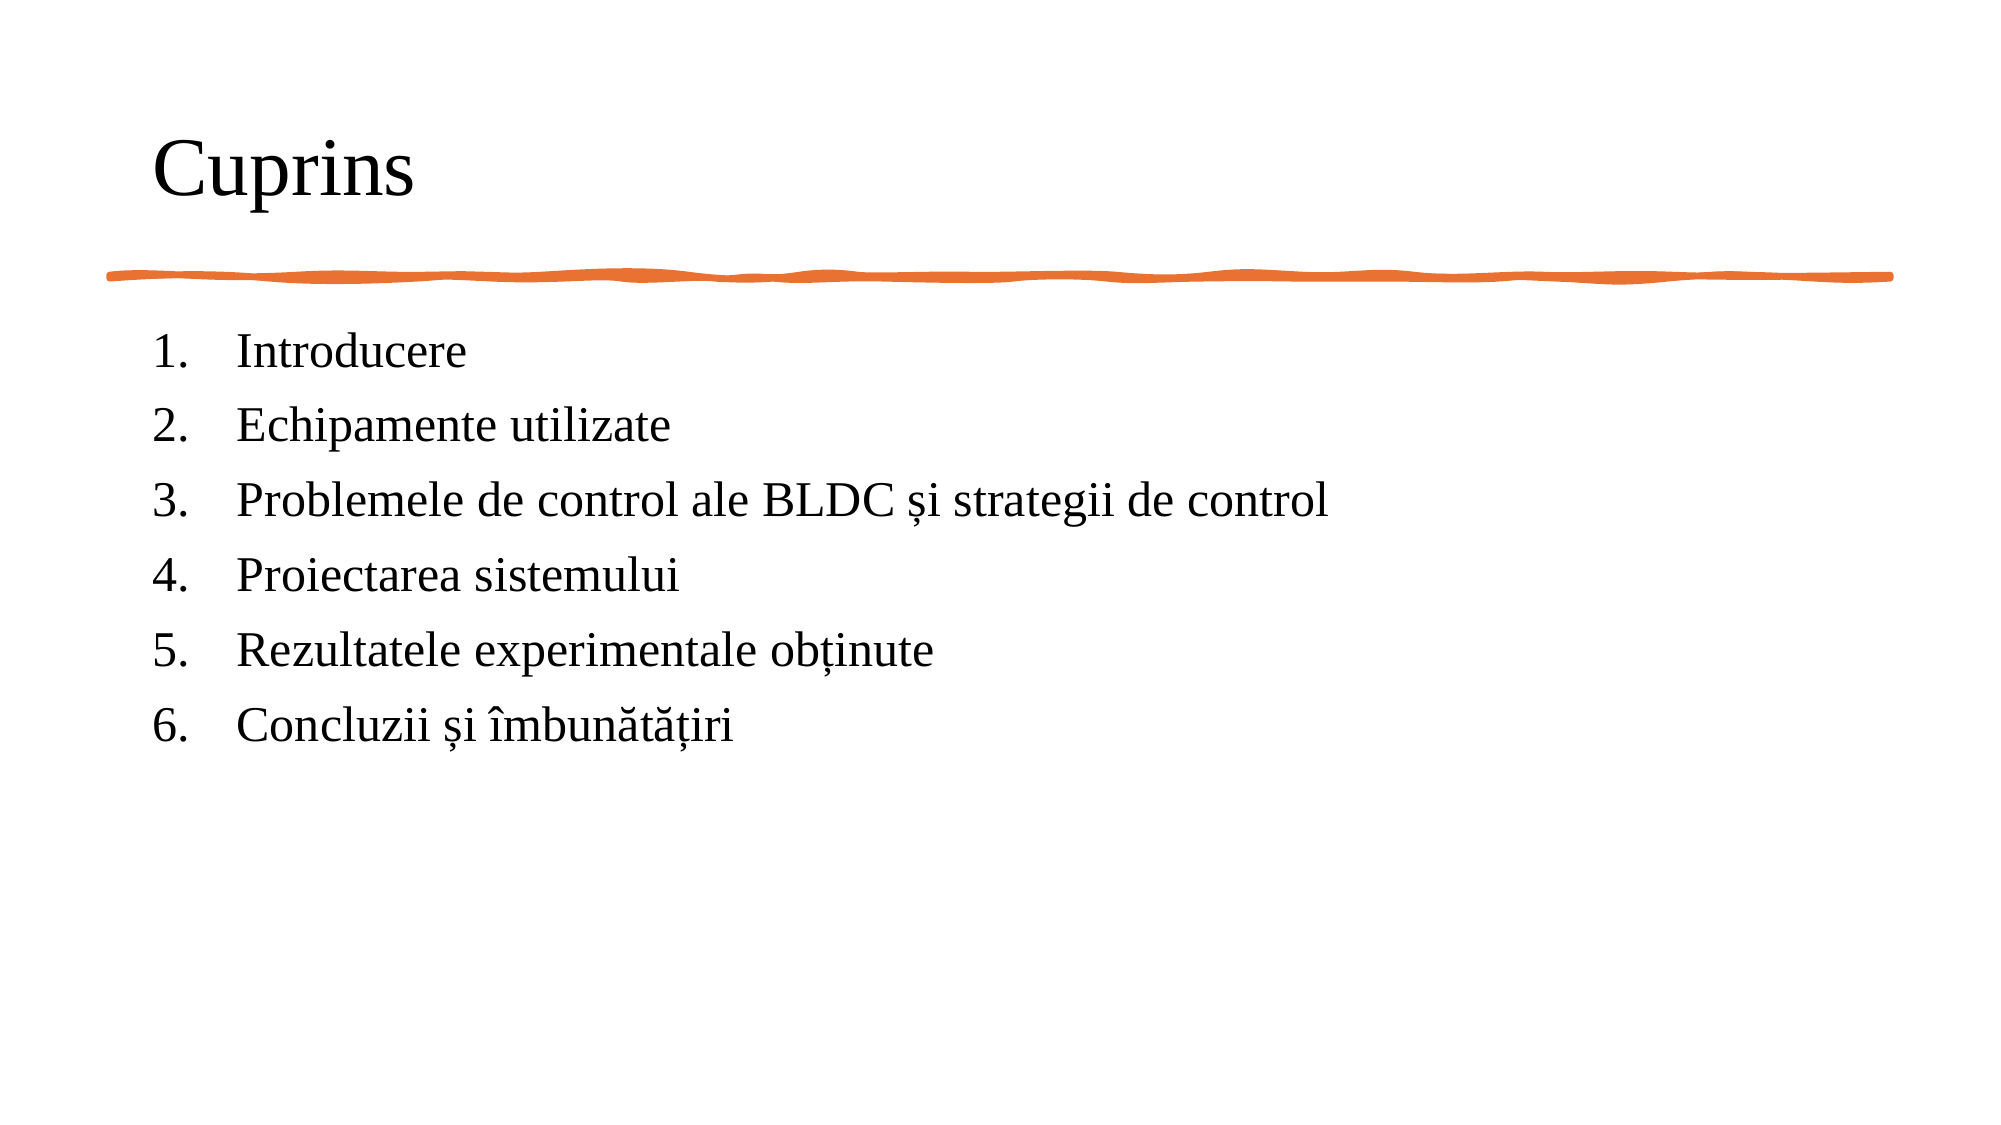

# Cuprins

Introducere
Echipamente utilizate
Problemele de control ale BLDC și strategii de control
Proiectarea sistemului
Rezultatele experimentale obținute
Concluzii și îmbunătățiri